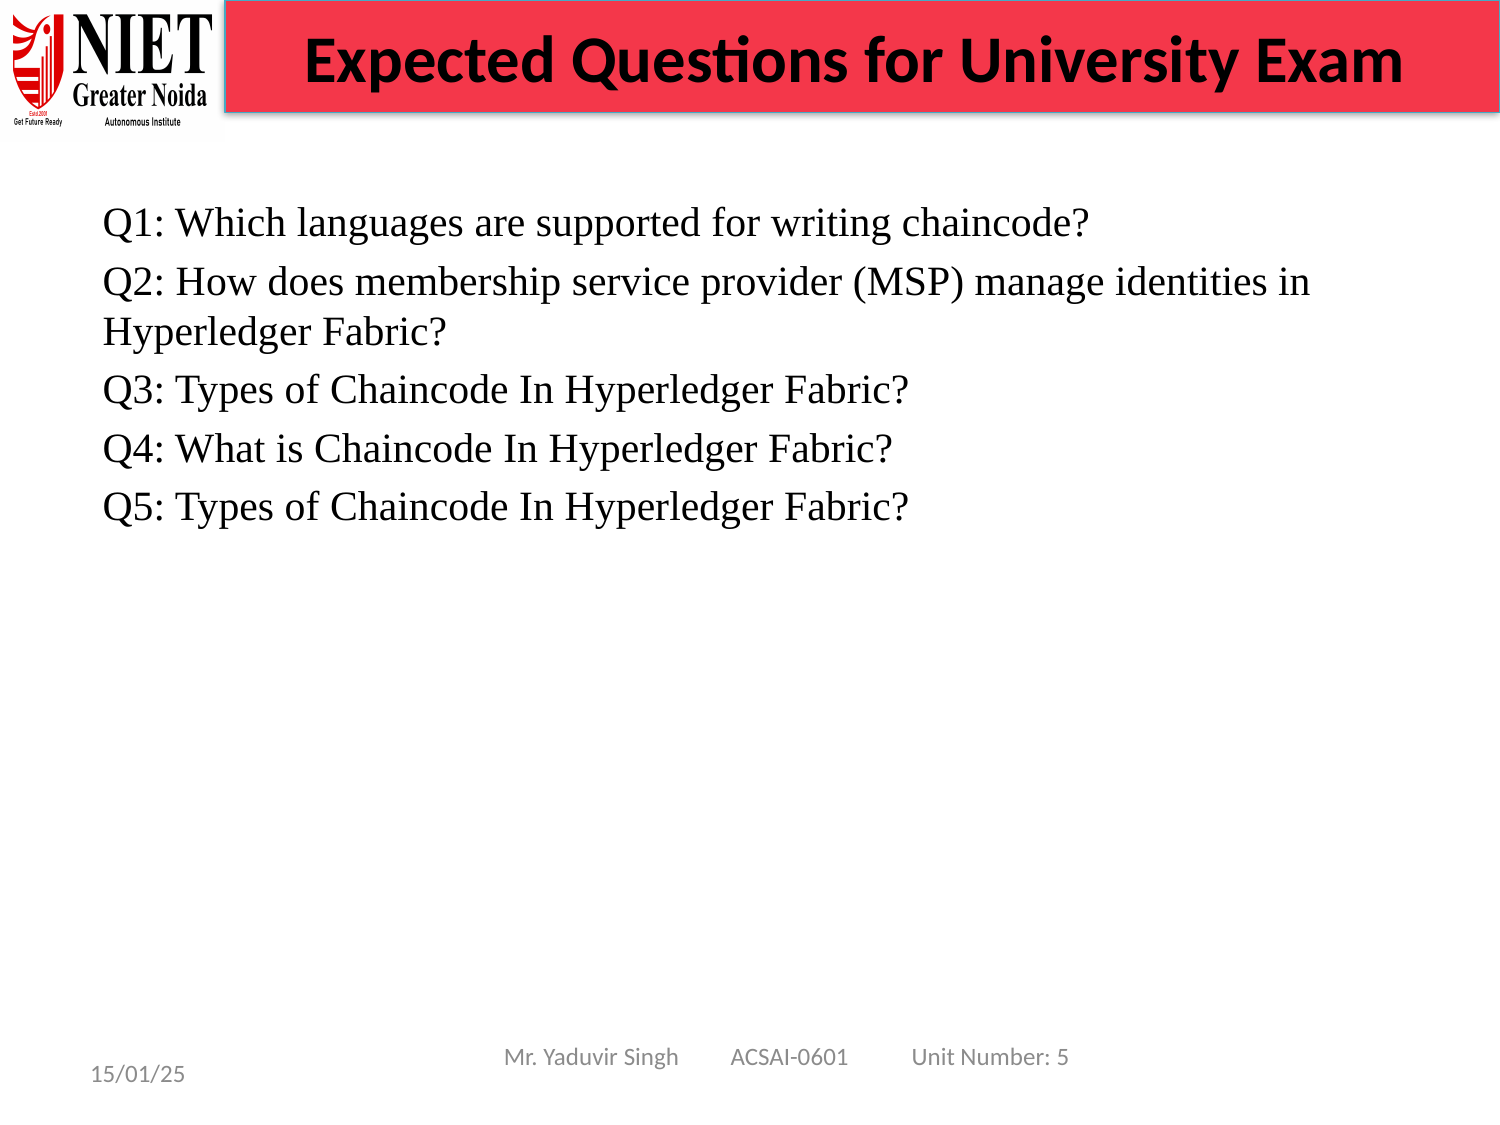

Expected Questions for University Exam
Q1: Which languages are supported for writing chaincode?
Q2: How does membership service provider (MSP) manage identities in Hyperledger Fabric?
Q3: Types of Chaincode In Hyperledger Fabric?
Q4: What is Chaincode In Hyperledger Fabric?
Q5: Types of Chaincode In Hyperledger Fabric?

Mr. Yaduvir Singh         ACSAI-0601           Unit Number: 5
15/01/25